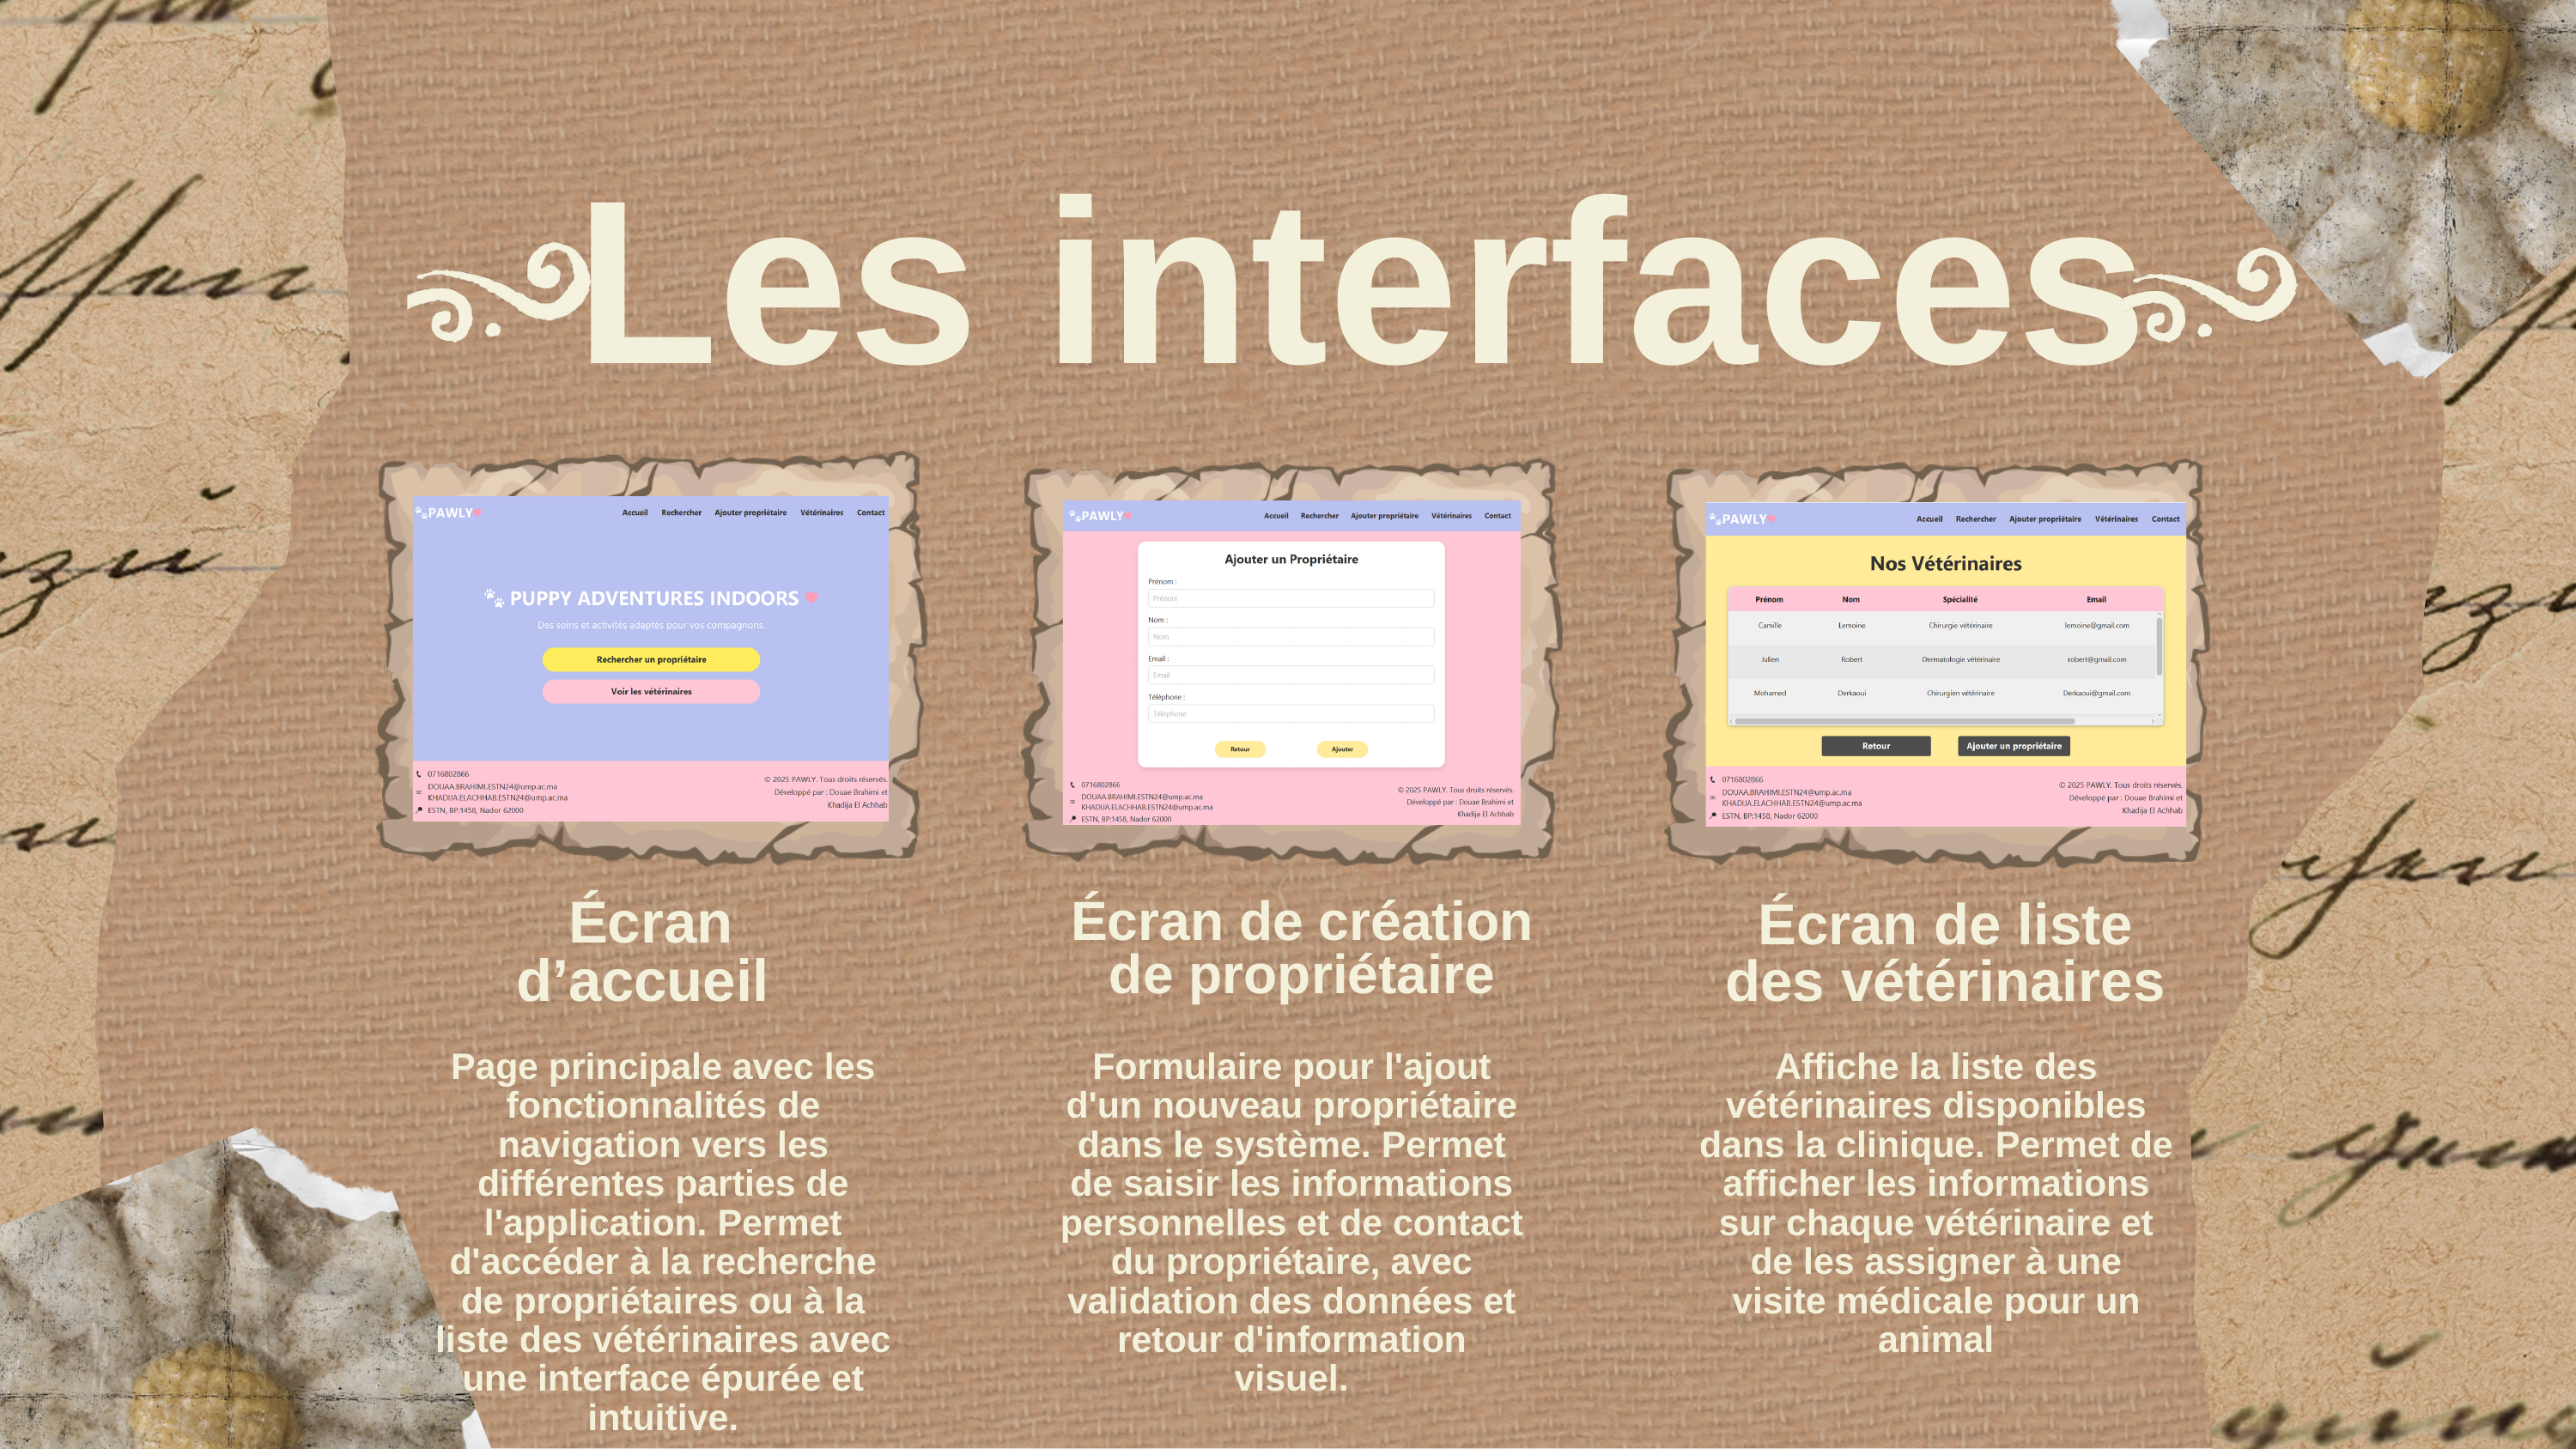

Les interfaces

Écran d’accueil
Écran de création de propriétaire
Écran de liste des vétérinaires
Page principale avec les fonctionnalités de navigation vers les différentes parties de l'application. Permet d'accéder à la recherche de propriétaires ou à la liste des vétérinaires avec une interface épurée et intuitive.
Formulaire pour l'ajout d'un nouveau propriétaire dans le système. Permet de saisir les informations personnelles et de contact du propriétaire, avec validation des données et retour d'information visuel.
Affiche la liste des vétérinaires disponibles dans la clinique. Permet de afficher les informations sur chaque vétérinaire et de les assigner à une visite médicale pour un animal